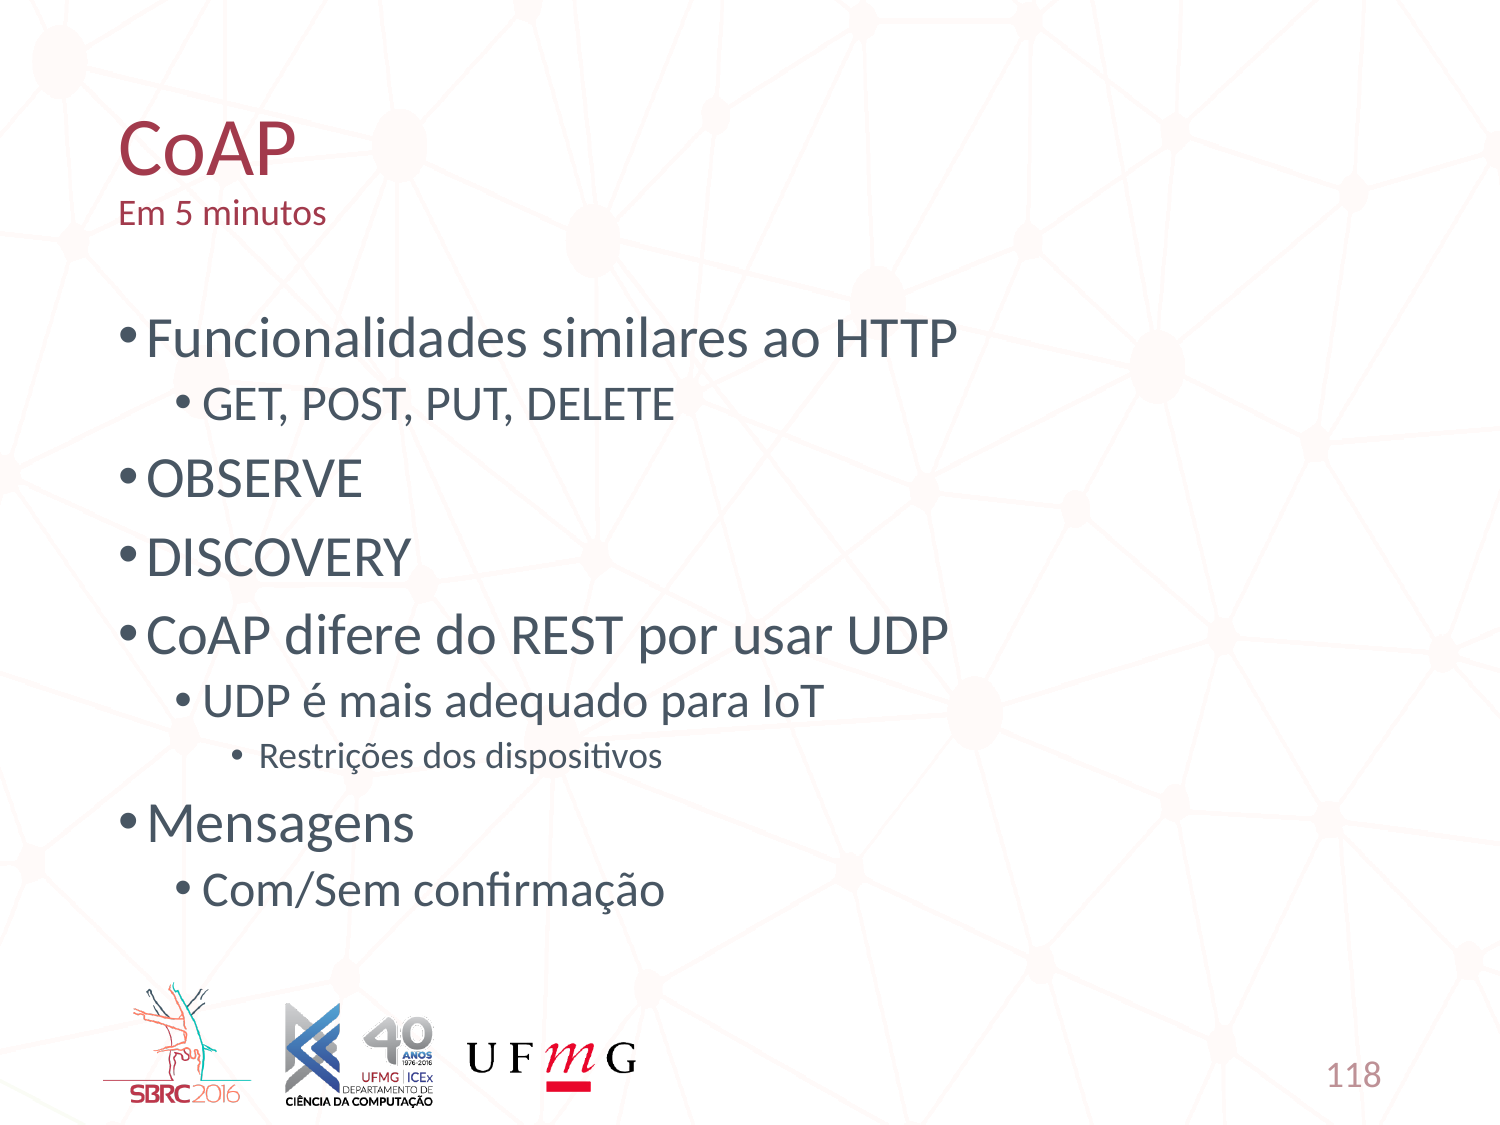

# CoAP Em 5 minutos

Funcionalidades similares ao HTTP
GET, POST, PUT, DELETE
OBSERVE
DISCOVERY
CoAP difere do REST por usar UDP
UDP é mais adequado para IoT
Restrições dos dispositivos
Mensagens
Com/Sem confirmação
118